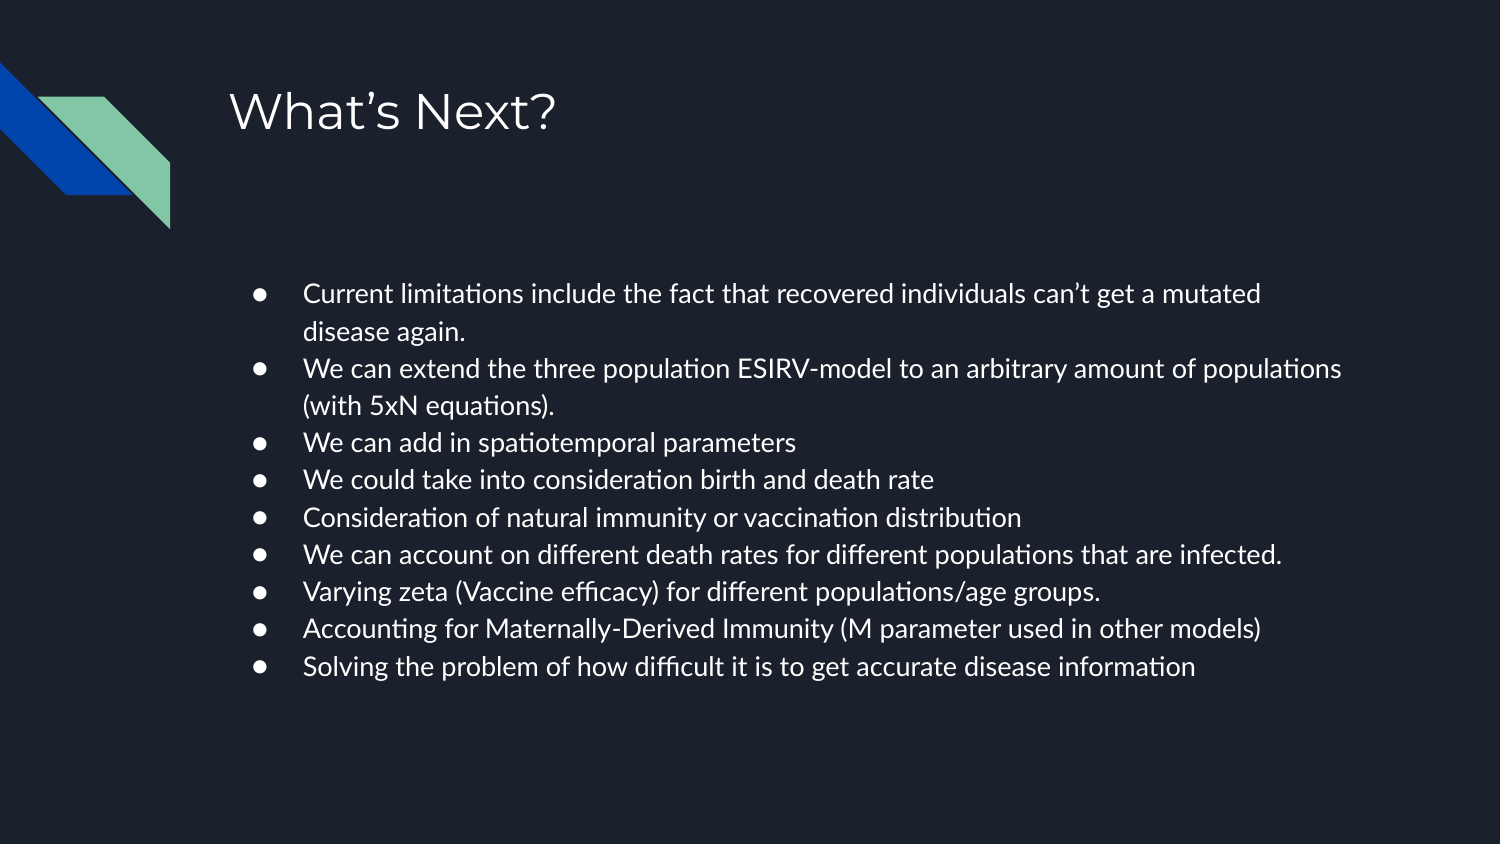

# What’s Next?
Current limitations include the fact that recovered individuals can’t get a mutated disease again.
We can extend the three population ESIRV-model to an arbitrary amount of populations (with 5xN equations).
We can add in spatiotemporal parameters
We could take into consideration birth and death rate
Consideration of natural immunity or vaccination distribution
We can account on different death rates for different populations that are infected.
Varying zeta (Vaccine efficacy) for different populations/age groups.
Accounting for Maternally-Derived Immunity (M parameter used in other models)
Solving the problem of how difficult it is to get accurate disease information